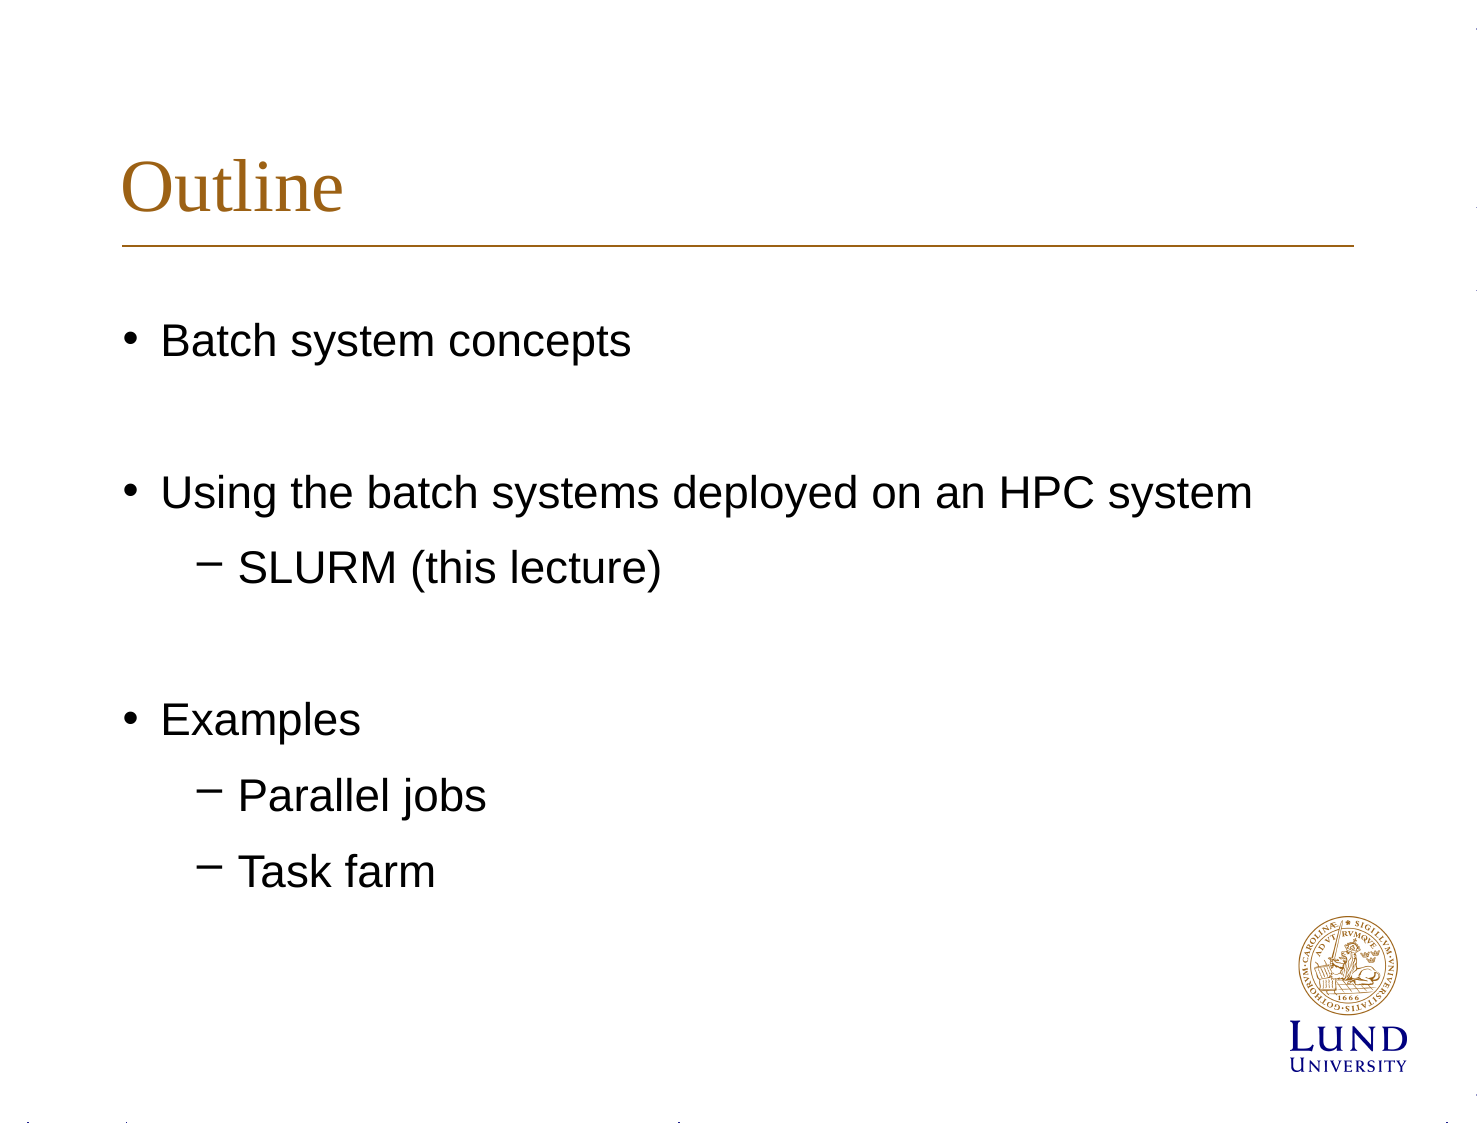

# Outline
Batch system concepts

Using the batch systems deployed on an HPC system
SLURM (this lecture)

Examples
Parallel jobs
Task farm